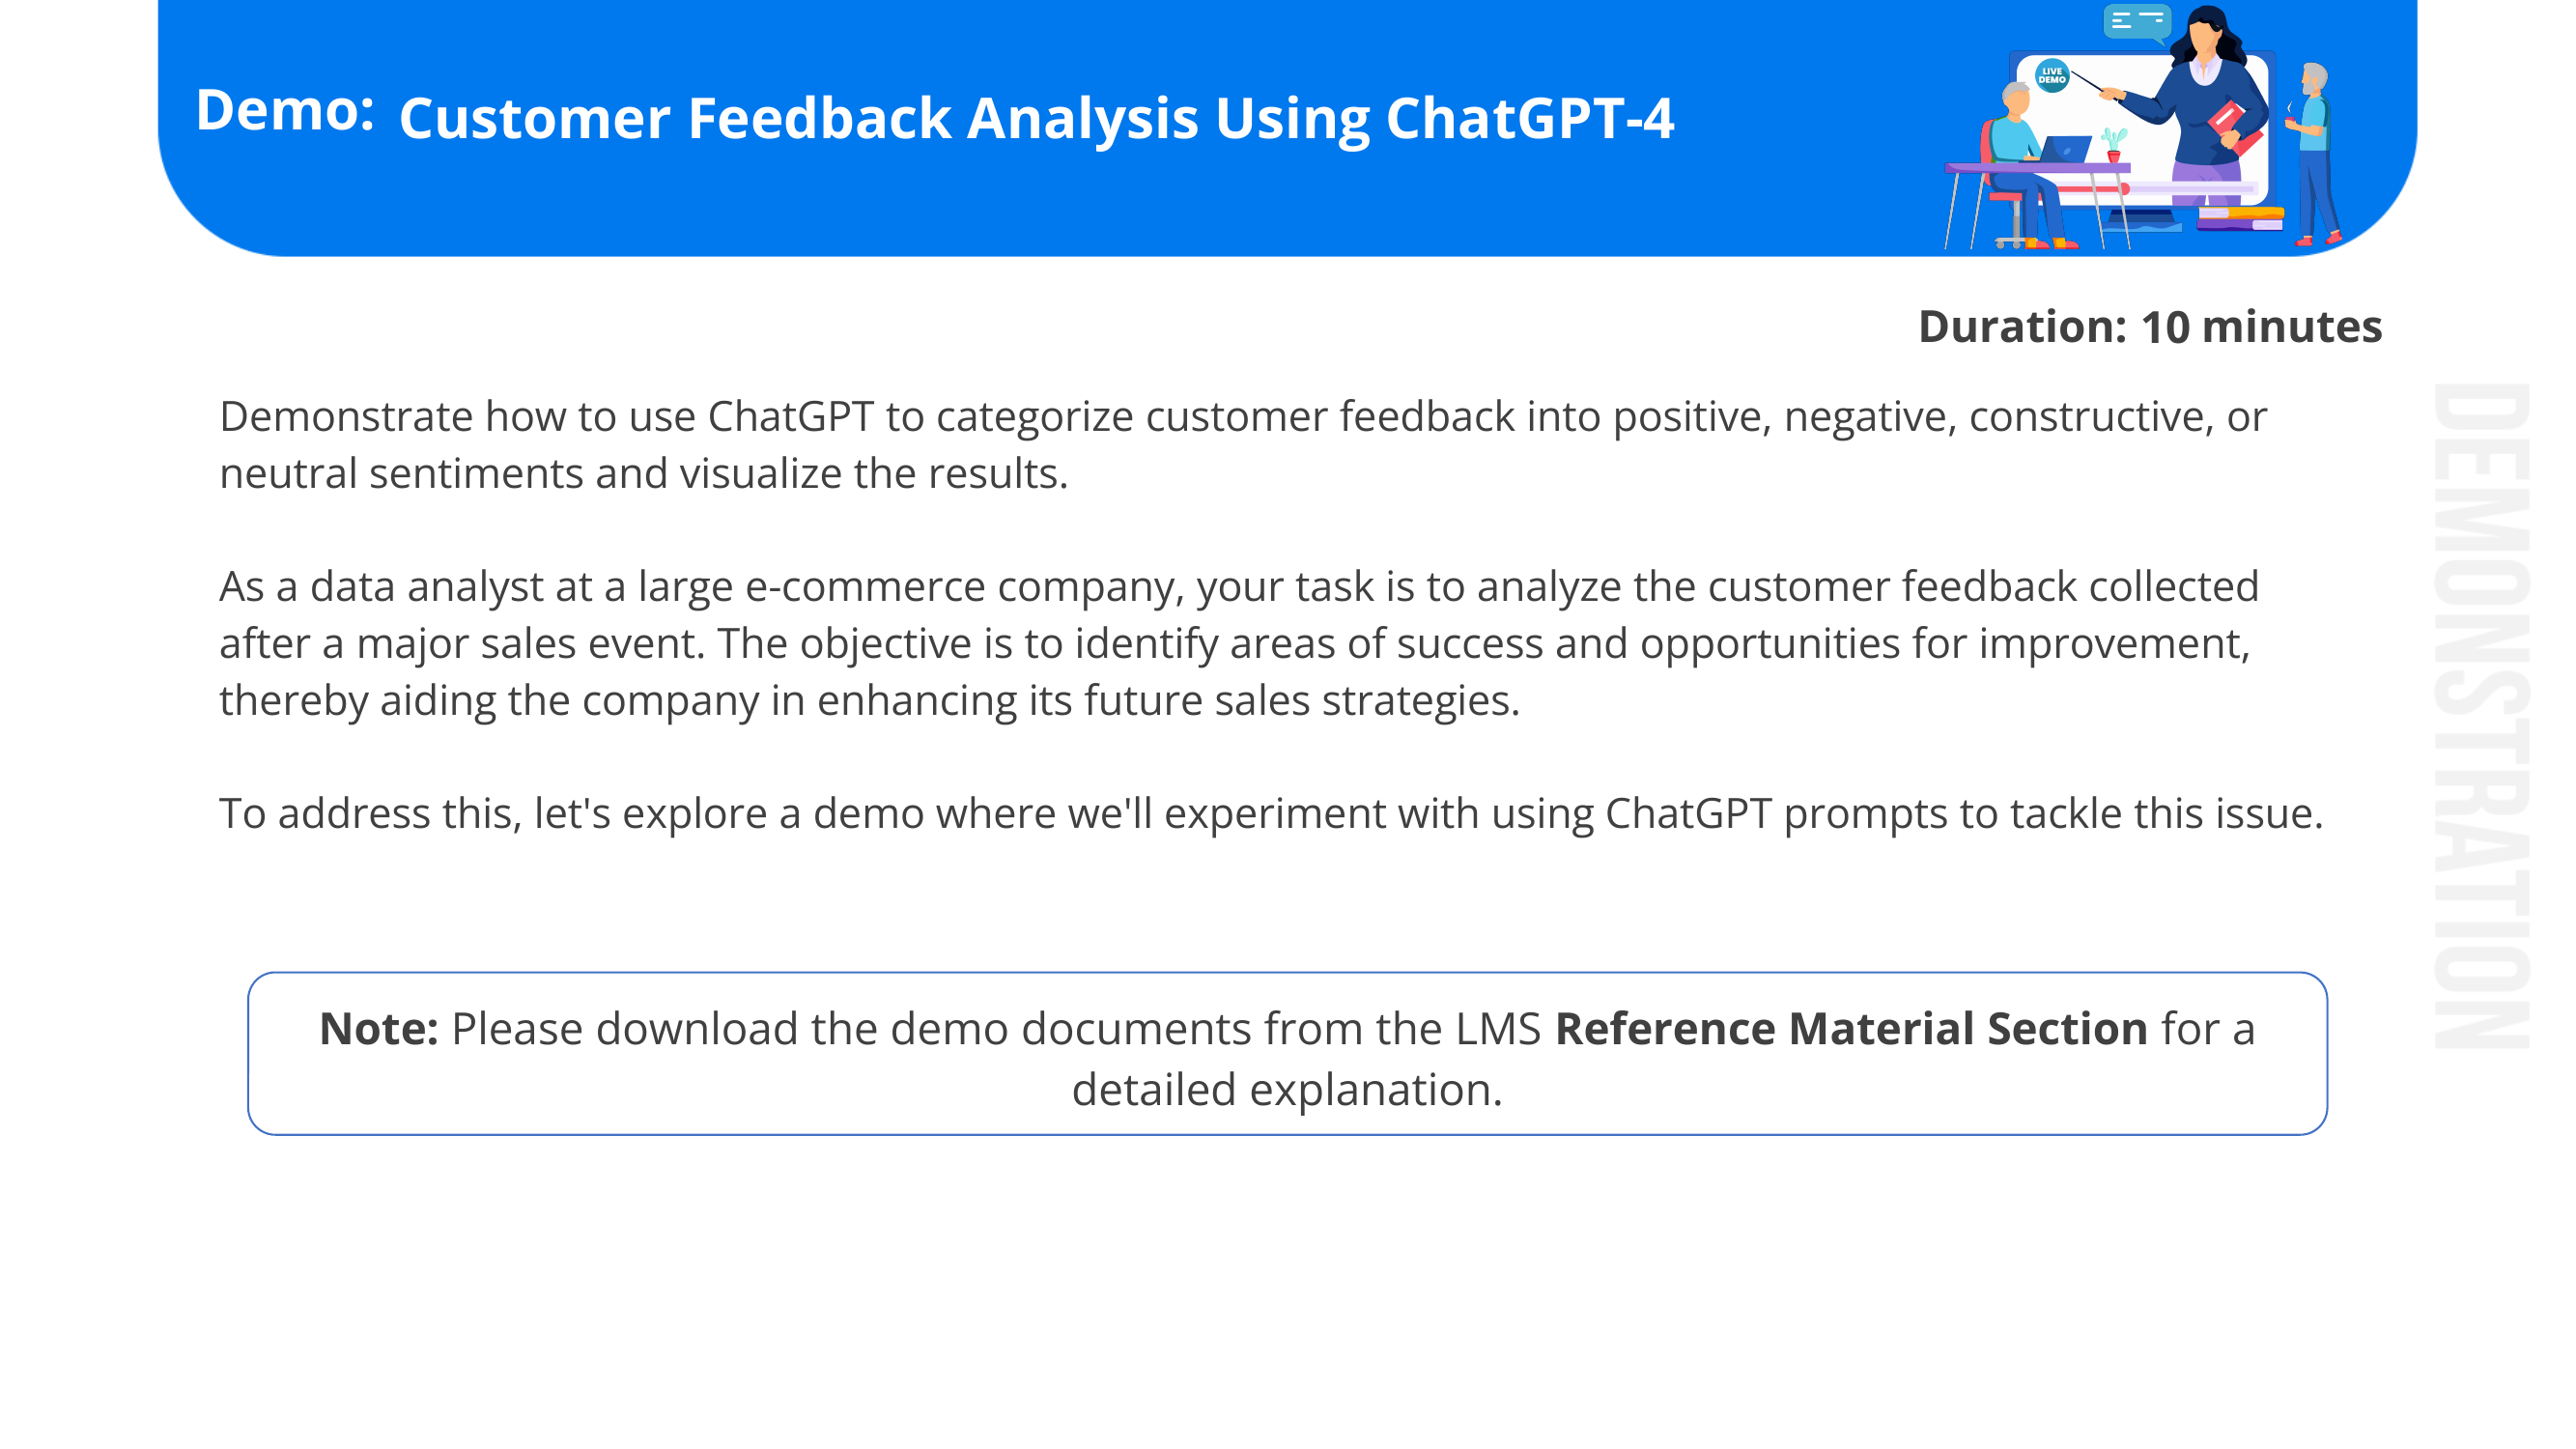

# Customer Feedback Analysis Using ChatGPT-4
10
Demonstrate how to use ChatGPT to categorize customer feedback into positive, negative, constructive, or neutral sentiments and visualize the results.

As a data analyst at a large e-commerce company, your task is to analyze the customer feedback collected after a major sales event. The objective is to identify areas of success and opportunities for improvement, thereby aiding the company in enhancing its future sales strategies.

To address this, let's explore a demo where we'll experiment with using ChatGPT prompts to tackle this issue.
Note: Please download the demo documents from the LMS Reference Material Section for a detailed explanation.